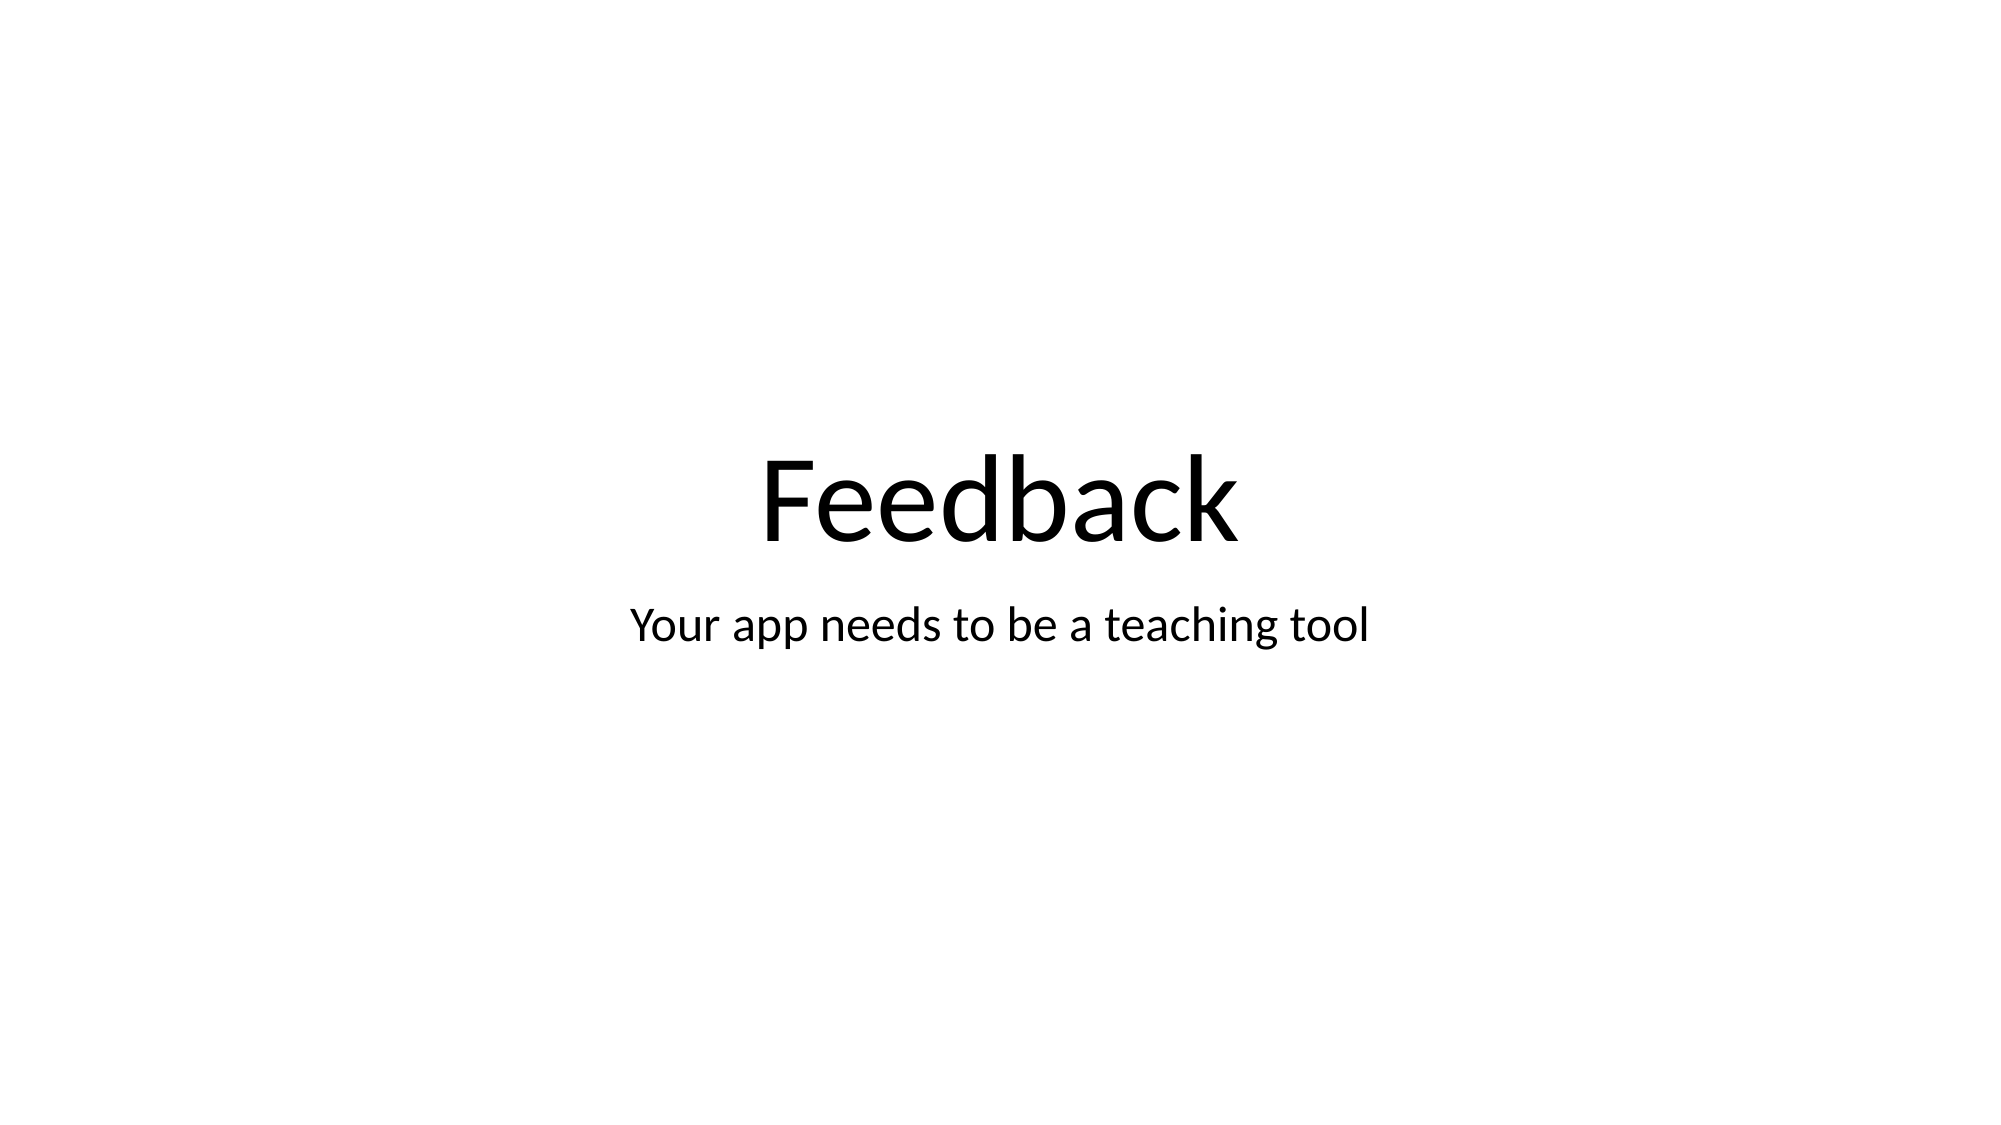

# Feedback
Your app needs to be a teaching tool